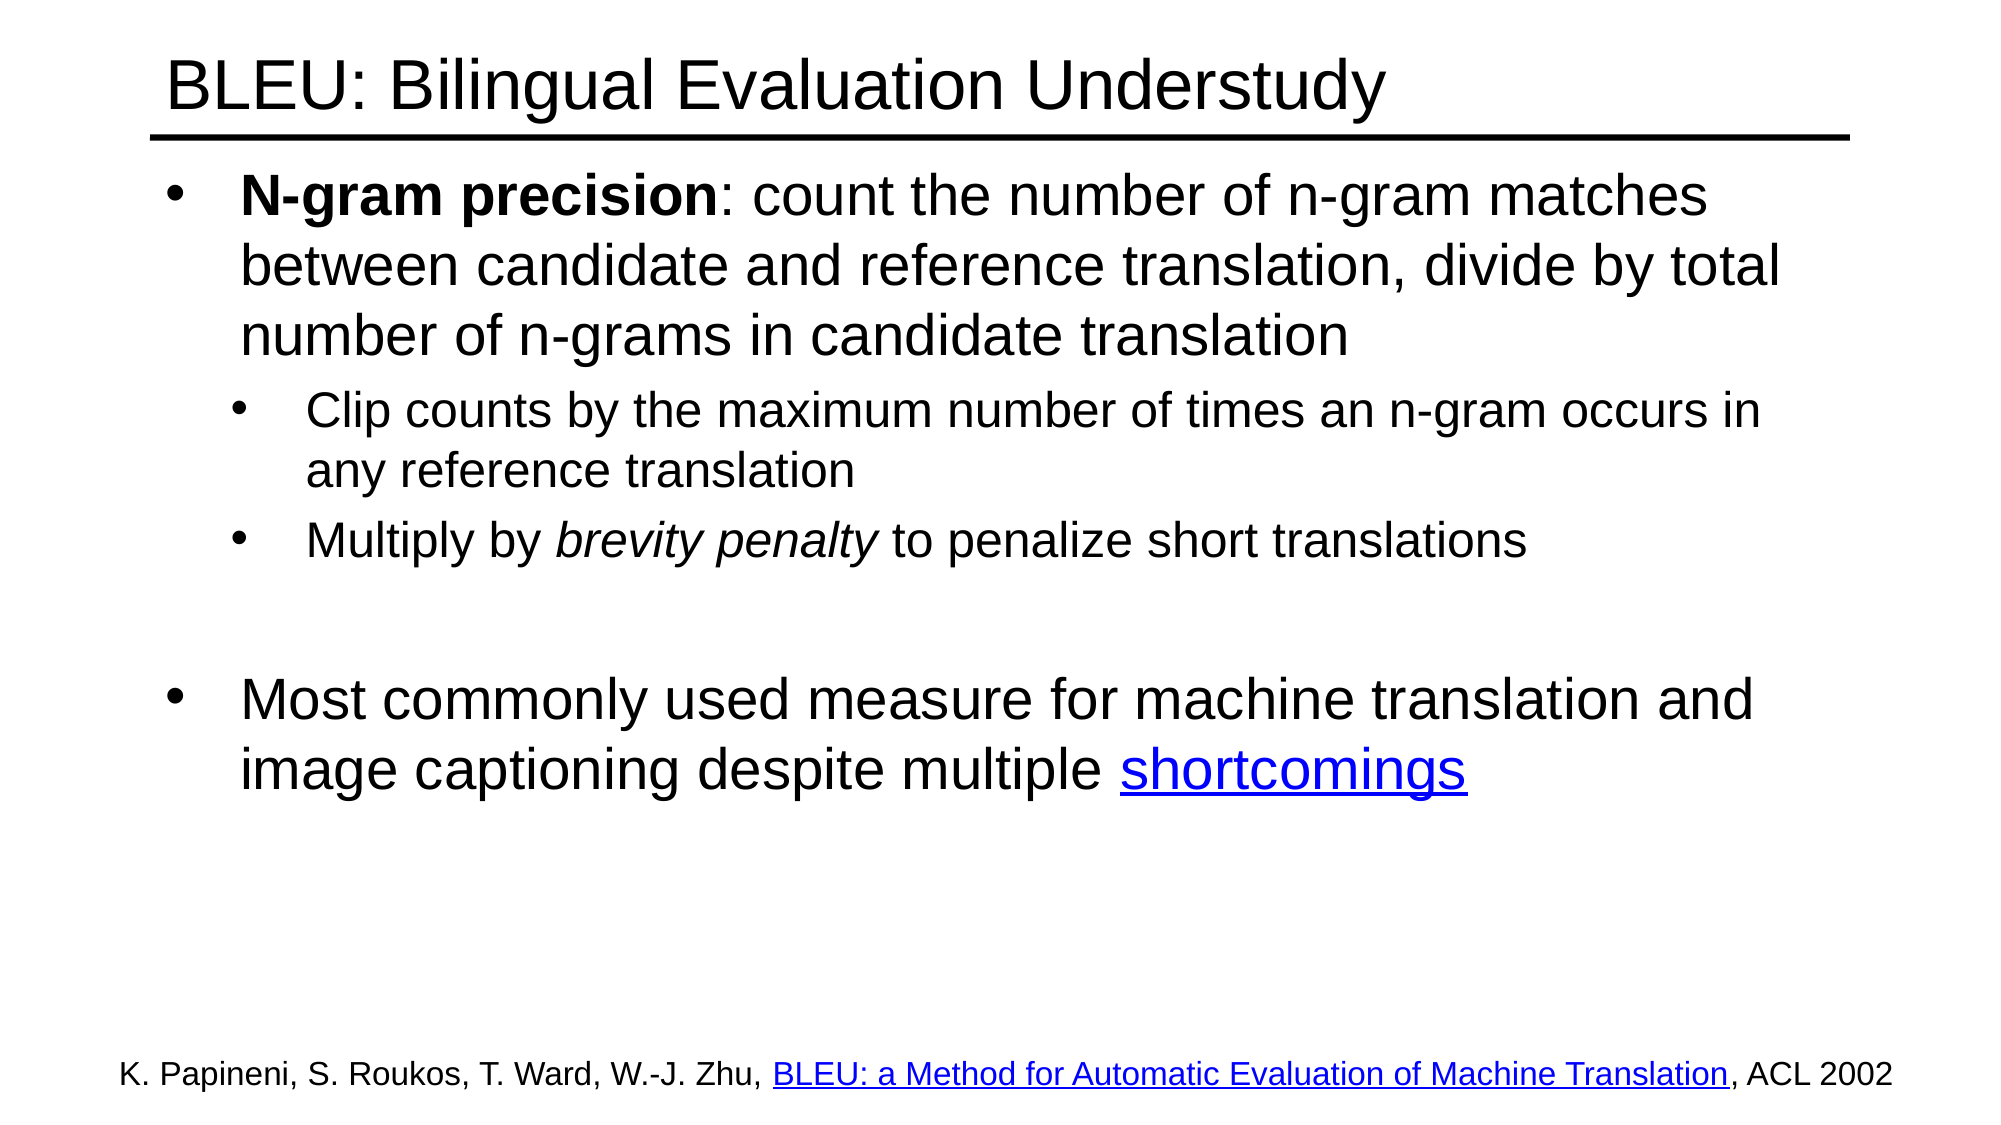

# BLEU: Bilingual Evaluation Understudy
N-gram precision: count the number of n-gram matches between candidate and reference translation, divide by total number of n-grams in candidate translation
Clip counts by the maximum number of times an n-gram occurs in any reference translation
Multiply by brevity penalty to penalize short translations

Most commonly used measure for machine translation and image captioning despite multiple shortcomings
K. Papineni, S. Roukos, T. Ward, W.-J. Zhu, BLEU: a Method for Automatic Evaluation of Machine Translation, ACL 2002